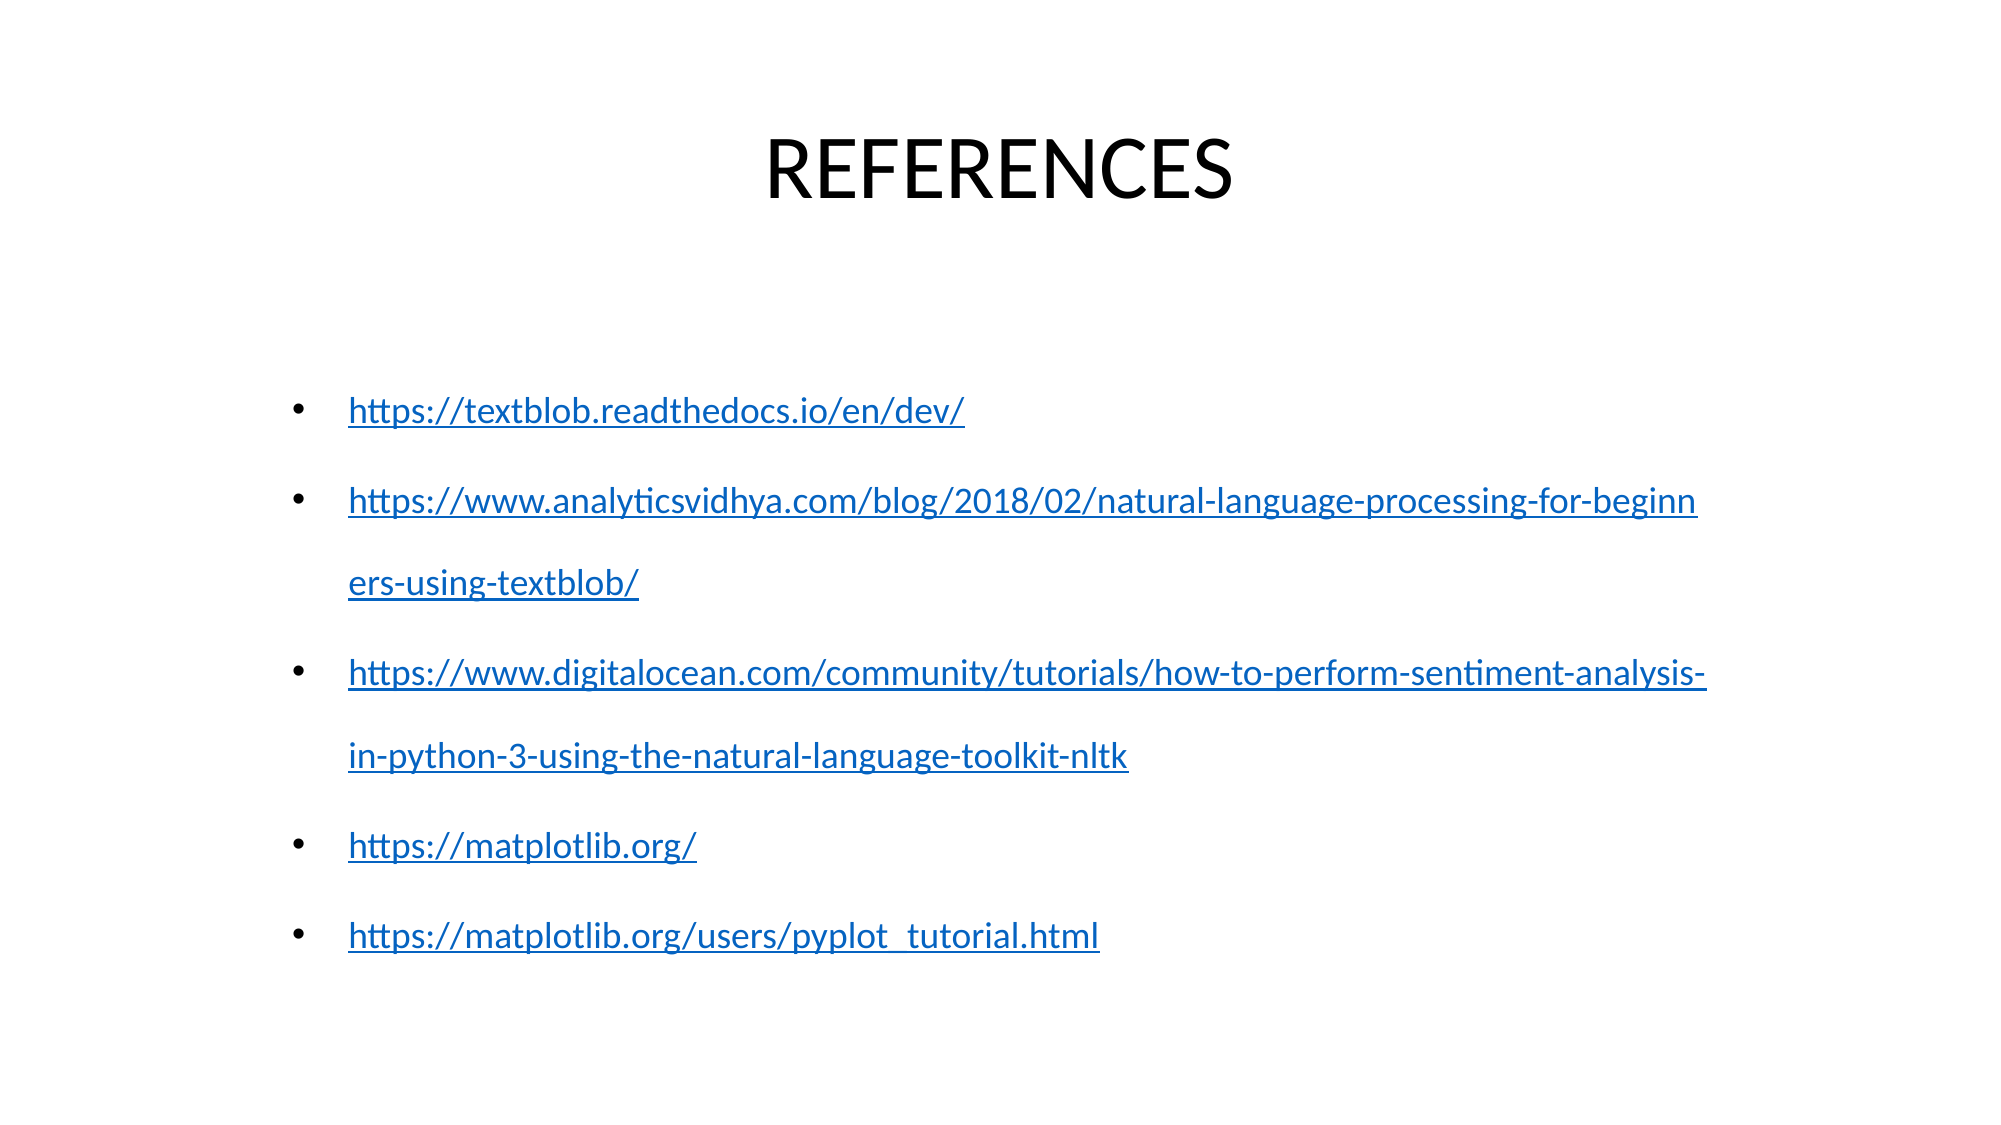

# REFERENCES
https://textblob.readthedocs.io/en/dev/
https://www.analyticsvidhya.com/blog/2018/02/natural-language-processing-for-beginners-using-textblob/
https://www.digitalocean.com/community/tutorials/how-to-perform-sentiment-analysis-in-python-3-using-the-natural-language-toolkit-nltk
https://matplotlib.org/
https://matplotlib.org/users/pyplot_tutorial.html